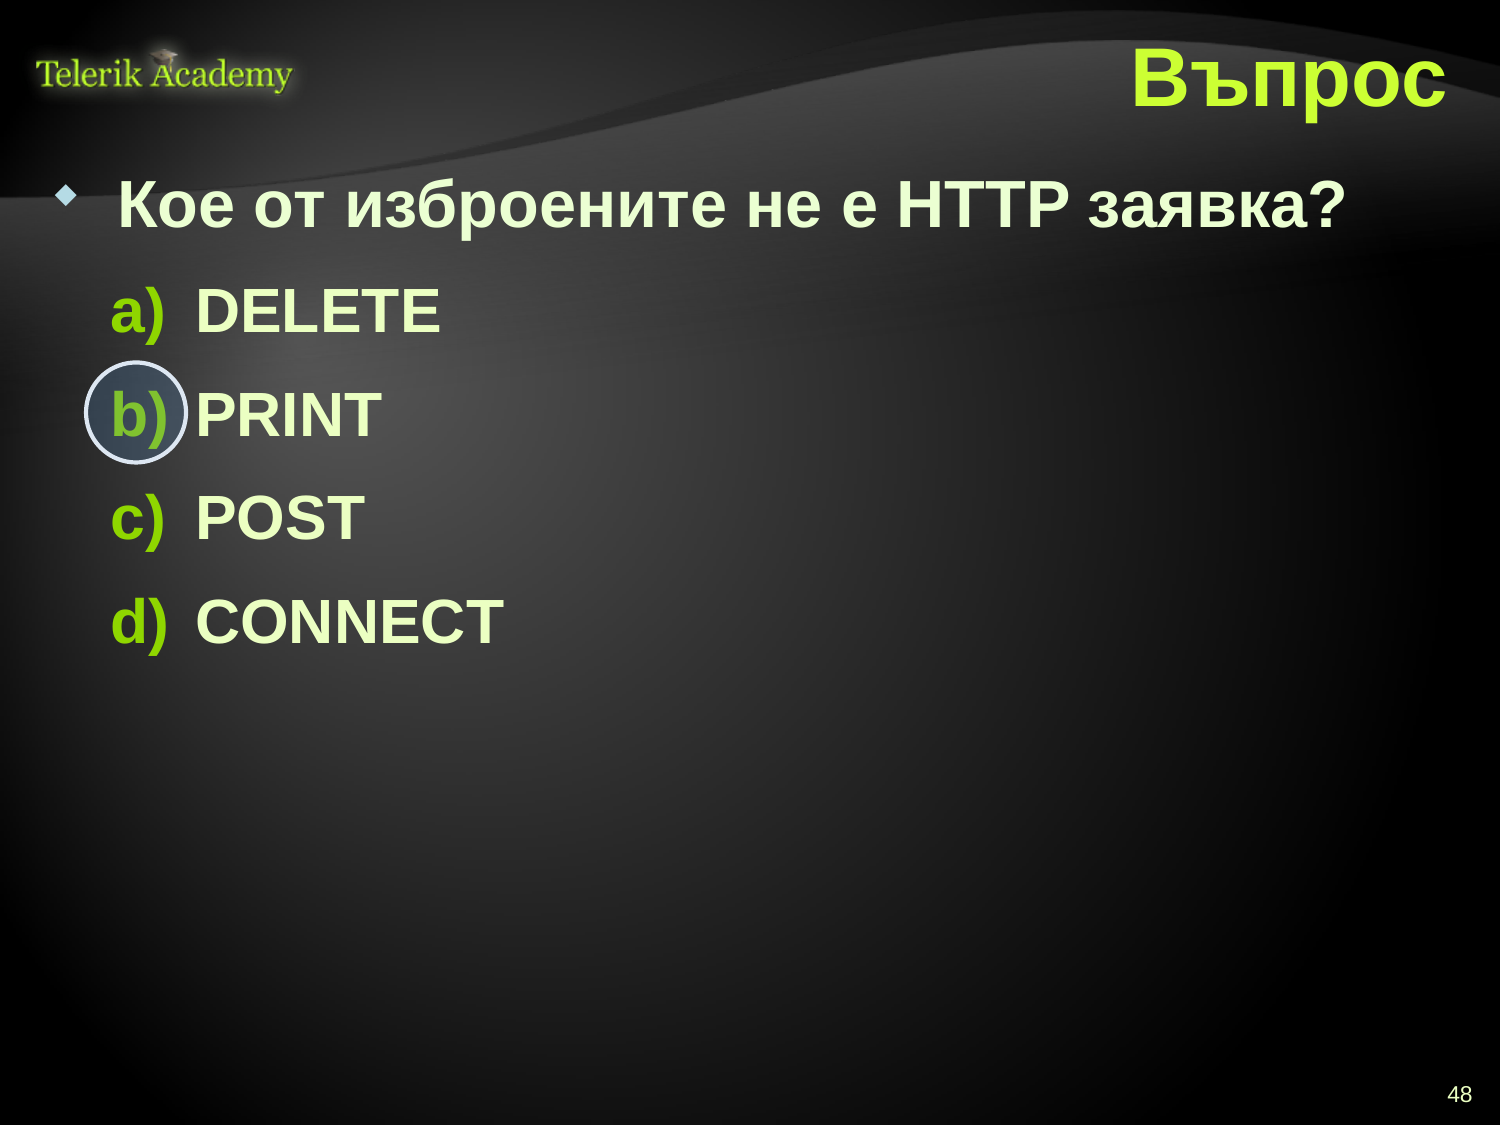

# Въпрос
 Кое от изброените не е HTTP заявка?
DELETE
PRINT
POST
CONNECT

48